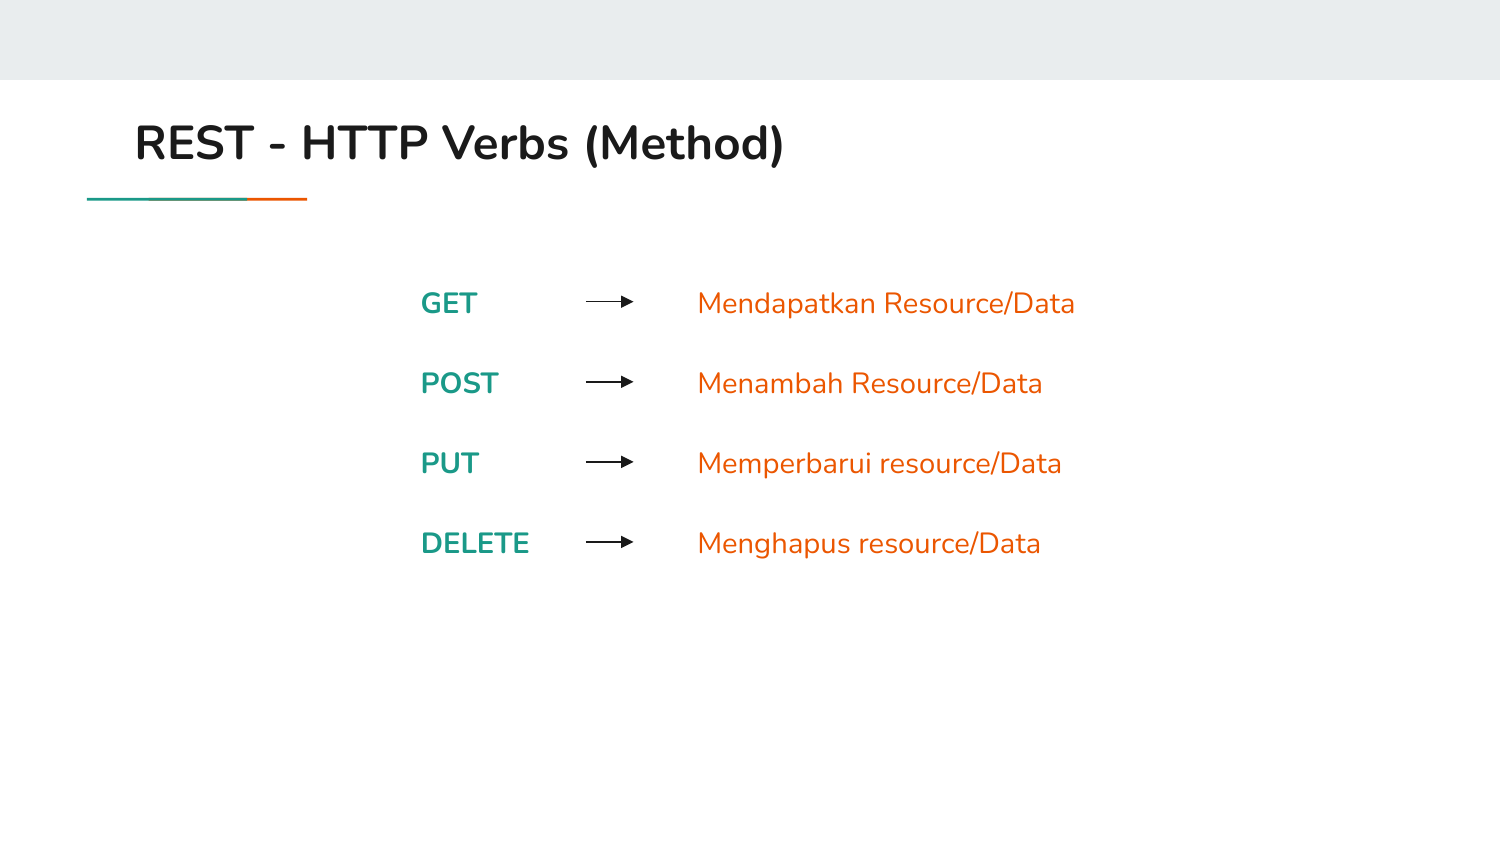

# REST - HTTP Verbs (Method)
GET
Mendapatkan Resource/Data
POST
Menambah Resource/Data
PUT
Memperbarui resource/Data
DELETE
Menghapus resource/Data